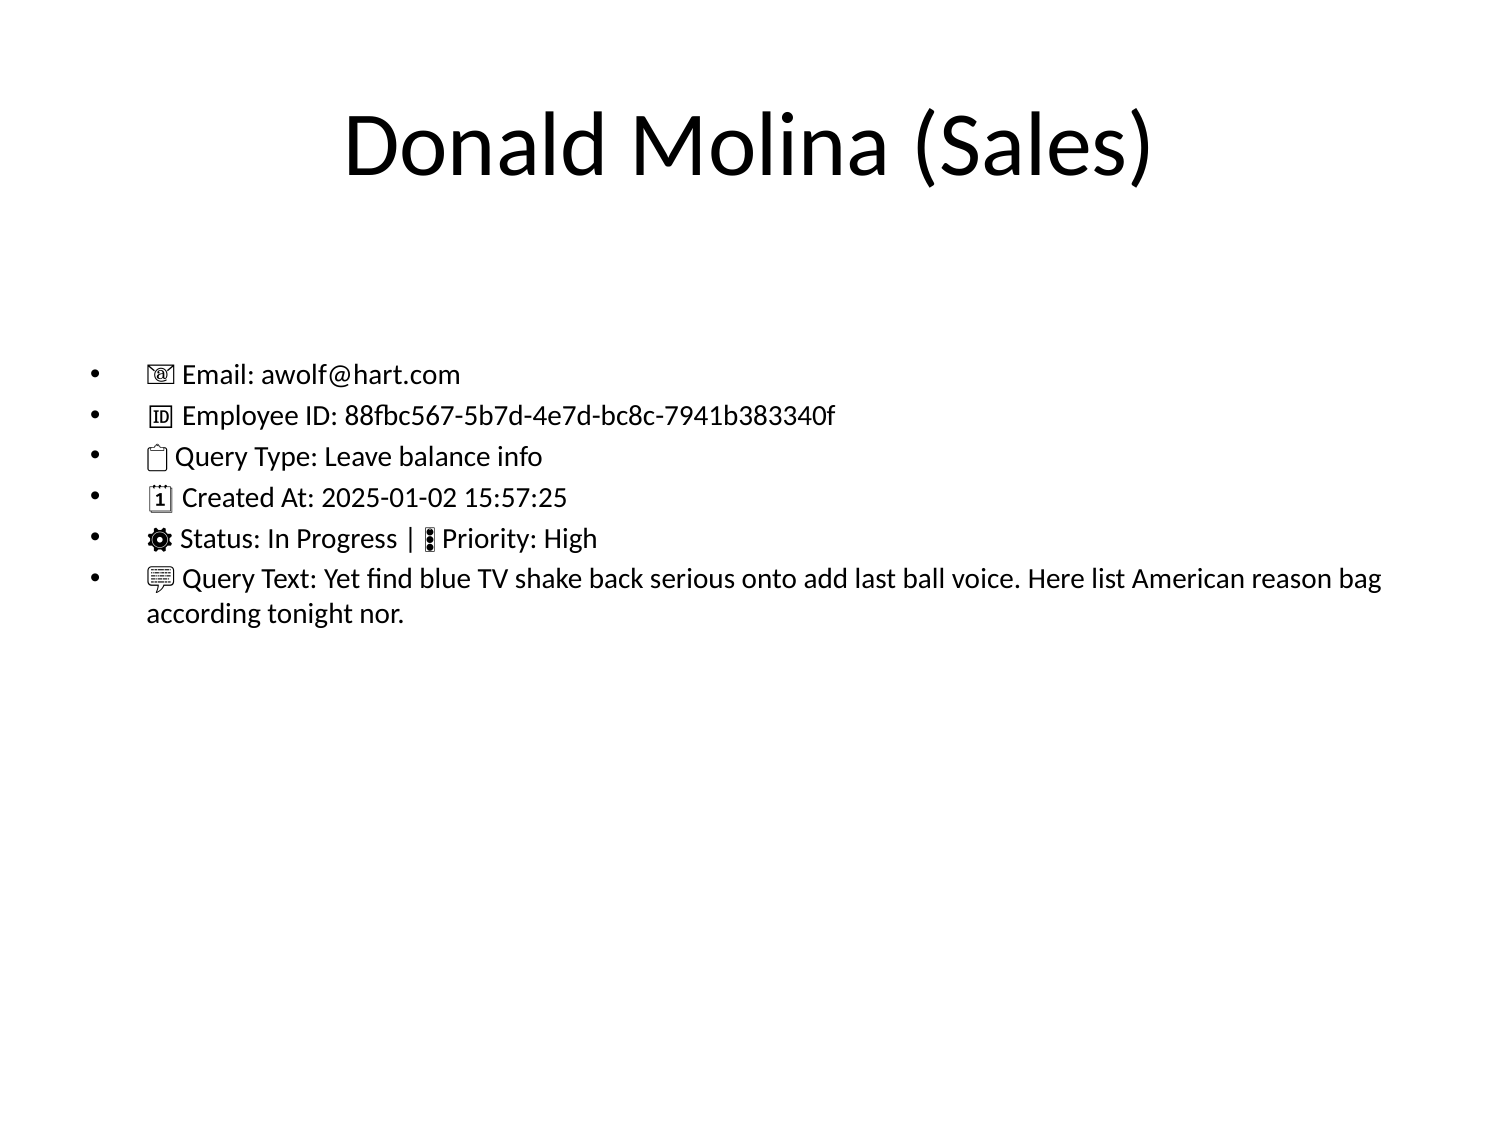

# Donald Molina (Sales)

📧 Email: awolf@hart.com
🆔 Employee ID: 88fbc567-5b7d-4e7d-bc8c-7941b383340f
📋 Query Type: Leave balance info
🗓 Created At: 2025-01-02 15:57:25
⚙ Status: In Progress | 🚦 Priority: High
💬 Query Text: Yet find blue TV shake back serious onto add last ball voice. Here list American reason bag according tonight nor.